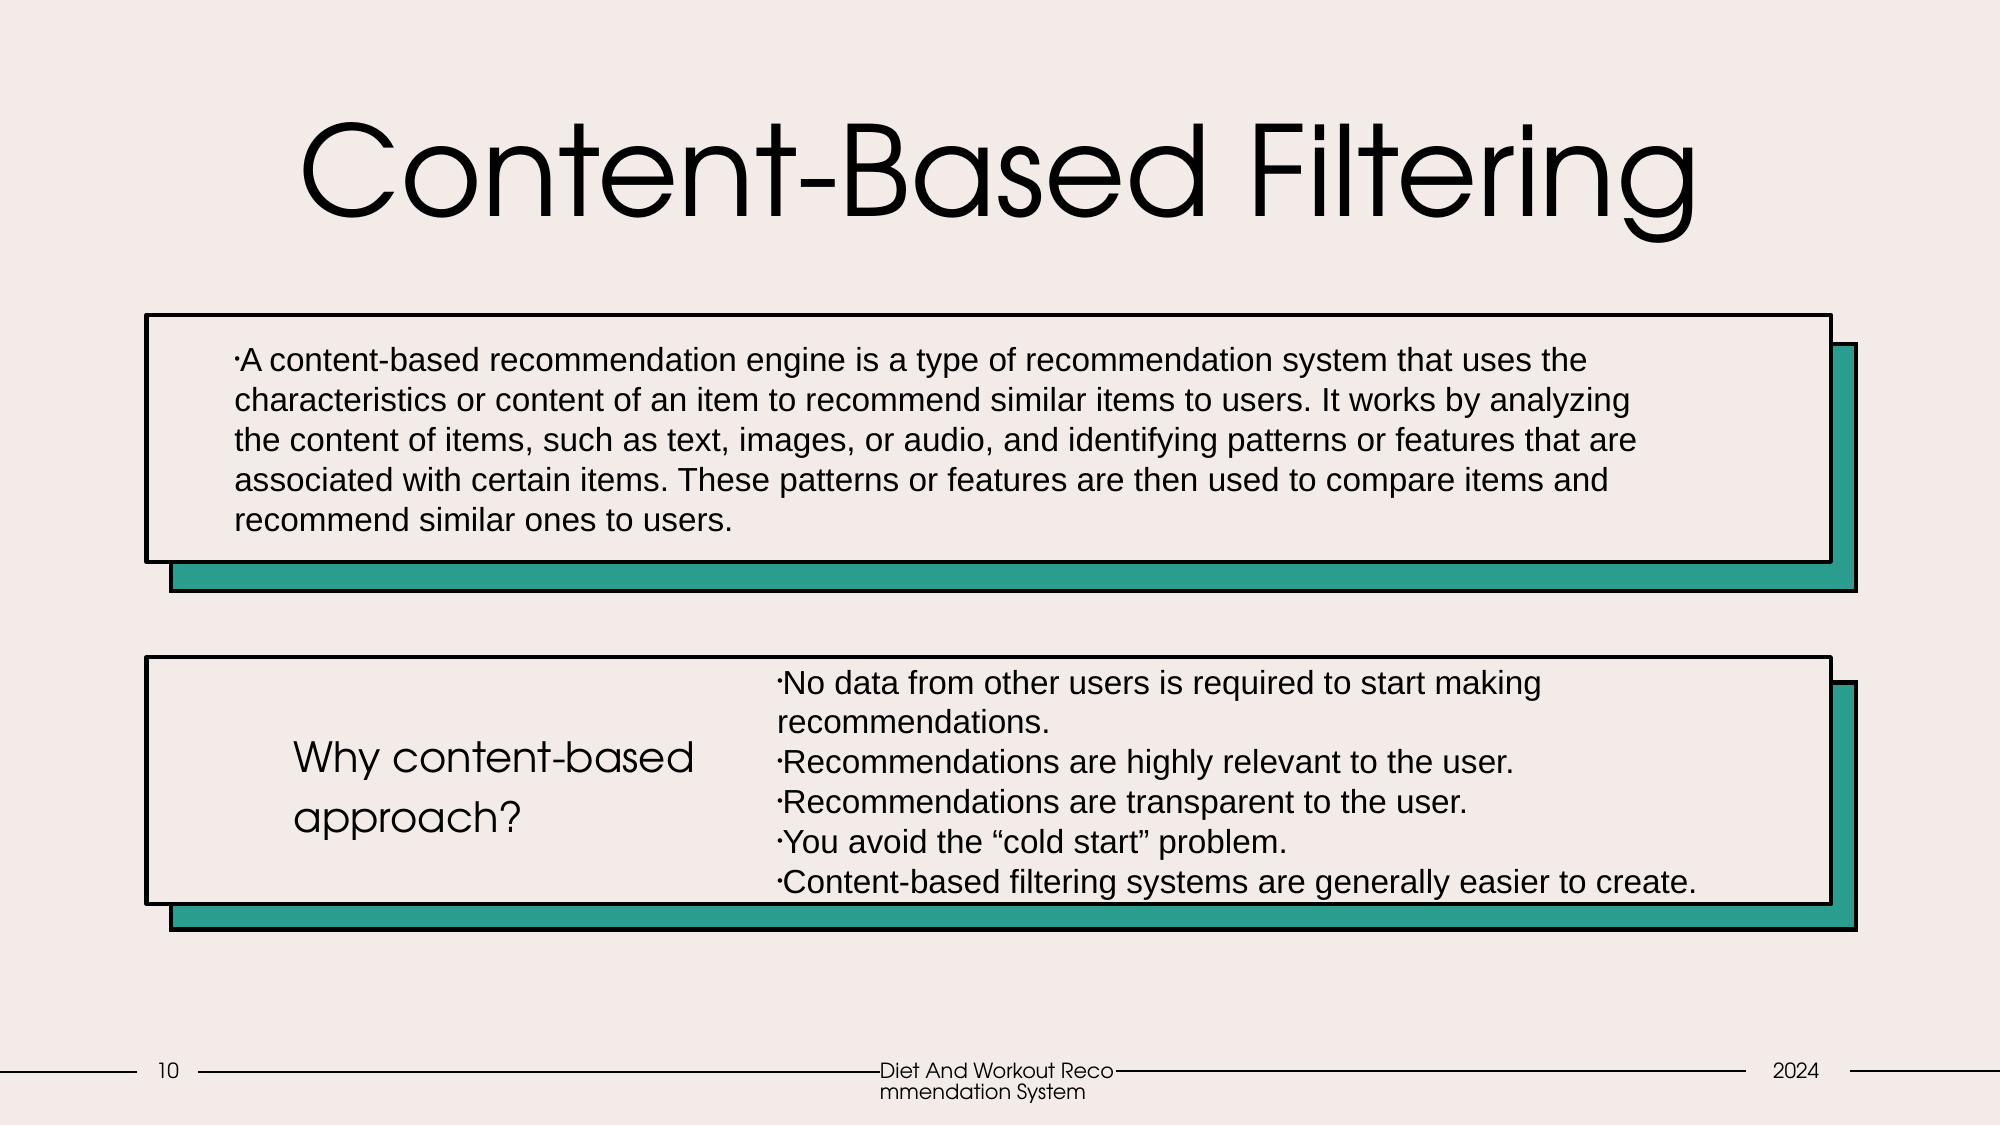

# Content-Based Filtering

A content-based recommendation engine is a type of recommendation system that uses the characteristics or content of an item to recommend similar items to users. It works by analyzing the content of items, such as text, images, or audio, and identifying patterns or features that are associated with certain items. These patterns or features are then used to compare items and recommend similar ones to users.
Why content-based approach?
No data from other users is required to start making recommendations.
Recommendations are highly relevant to the user.
Recommendations are transparent to the user.
You avoid the “cold start” problem.
Content-based filtering systems are generally easier to create.
10
Diet And Workout Recommendation System
2024